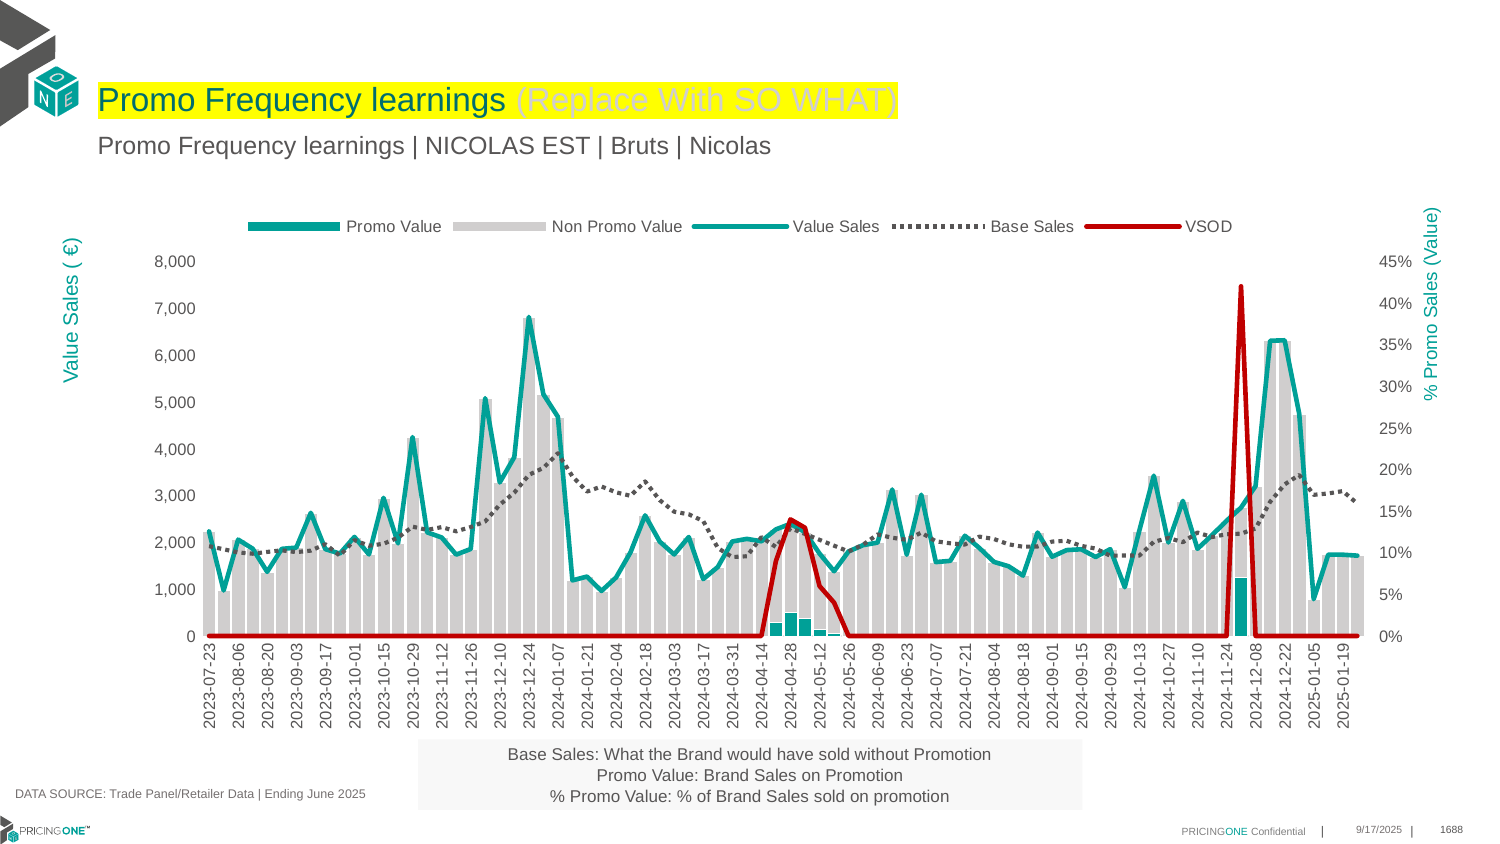

# Promo Frequency learnings (Replace With SO WHAT)
Promo Frequency learnings | NICOLAS EST | Bruts | Nicolas

### Chart

| Category | Promo Value | Non Promo Value | Value Sales | Base Sales | VSOD |
|---|---|---|---|---|---|
| 45130 | 0.0 | 2231.0 | 2231.0 | 1918.0 | 0.0 |
| 45137 | 0.0 | 970.0 | 970.0 | 1850.0 | 0.0 |
| 45144 | 0.0 | 2057.0 | 2057.0 | 1782.0 | 0.0 |
| 45151 | 0.0 | 1863.0 | 1863.0 | 1756.0 | 0.0 |
| 45158 | 0.0 | 1369.0 | 1369.0 | 1794.0 | 0.0 |
| 45165 | 0.0 | 1859.0 | 1859.0 | 1828.0 | 0.0 |
| 45172 | 0.0 | 1886.0 | 1886.0 | 1790.0 | 0.0 |
| 45179 | 0.0 | 2629.0 | 2629.0 | 1822.0 | 0.0 |
| 45186 | 0.0 | 1853.0 | 1853.0 | 1959.0 | 0.0 |
| 45193 | 0.0 | 1759.0 | 1759.0 | 1715.0 | 0.0 |
| 45200 | 0.0 | 2114.0 | 2114.0 | 2047.0 | 0.0 |
| 45207 | 0.0 | 1740.0 | 1740.0 | 1925.0 | 0.0 |
| 45214 | 0.0 | 2949.0 | 2949.0 | 1968.0 | 0.0 |
| 45221 | 0.0 | 1975.0 | 1975.0 | 2099.0 | 0.0 |
| 45228 | 0.0 | 4248.0 | 4248.0 | 2333.0 | 0.0 |
| 45235 | 0.0 | 2213.0 | 2213.0 | 2264.0 | 0.0 |
| 45242 | 0.0 | 2103.0 | 2103.0 | 2324.0 | 0.0 |
| 45249 | 0.0 | 1736.0 | 1736.0 | 2234.0 | 0.0 |
| 45256 | 0.0 | 1857.0 | 1857.0 | 2325.0 | 0.0 |
| 45263 | 0.0 | 5078.0 | 5078.0 | 2446.0 | 0.0 |
| 45270 | 0.0 | 3279.0 | 3279.0 | 2803.0 | 0.0 |
| 45277 | 0.0 | 3820.0 | 3820.0 | 3060.0 | 0.0 |
| 45284 | 0.0 | 6814.0 | 6814.0 | 3440.0 | 0.0 |
| 45291 | 0.0 | 5162.0 | 5162.0 | 3590.0 | 0.0 |
| 45298 | 0.0 | 4680.0 | 4680.0 | 3902.0 | 0.0 |
| 45305 | 0.0 | 1186.0 | 1186.0 | 3409.0 | 0.0 |
| 45312 | 0.0 | 1268.0 | 1268.0 | 3083.0 | 0.0 |
| 45319 | 0.0 | 960.0 | 960.0 | 3192.0 | 0.0 |
| 45326 | 0.0 | 1248.0 | 1248.0 | 3066.0 | 0.0 |
| 45333 | 0.0 | 1786.0 | 1786.0 | 2992.0 | 0.0 |
| 45340 | 0.0 | 2575.0 | 2575.0 | 3301.0 | 0.0 |
| 45347 | 0.0 | 2014.0 | 2014.0 | 2900.0 | 0.0 |
| 45354 | 0.0 | 1740.0 | 1740.0 | 2653.0 | 0.0 |
| 45361 | 0.0 | 2113.0 | 2113.0 | 2597.0 | 0.0 |
| 45368 | 0.0 | 1214.0 | 1214.0 | 2454.0 | 0.0 |
| 45375 | 0.0 | 1472.0 | 1472.0 | 1877.0 | 0.0 |
| 45382 | 0.0 | 2017.0 | 2017.0 | 1684.0 | 0.0 |
| 45389 | 0.0 | 2072.0 | 2072.0 | 1702.0 | 0.0 |
| 45396 | 0.0 | 2021.0 | 2021.0 | 2110.0 | 0.0 |
| 45403 | 294.0 | 1982.0 | 2276.0 | 1898.0 | 0.09 |
| 45410 | 500.0 | 1894.0 | 2394.0 | 2301.0 | 0.14 |
| 45417 | 388.0 | 1827.0 | 2215.0 | 2178.0 | 0.13 |
| 45424 | 146.0 | 1614.0 | 1760.0 | 2052.0 | 0.06 |
| 45431 | 60.0 | 1322.0 | 1382.0 | 1927.0 | 0.04 |
| 45438 | 0.0 | 1804.0 | 1804.0 | 1804.0 | 0.0 |
| 45445 | 0.0 | 1939.0 | 1939.0 | 1950.0 | 0.0 |
| 45452 | 0.0 | 1993.0 | 1993.0 | 2167.0 | 0.0 |
| 45459 | 0.0 | 3127.0 | 3127.0 | 2096.0 | 0.0 |
| 45466 | 0.0 | 1733.0 | 1733.0 | 2054.0 | 0.0 |
| 45473 | 0.0 | 3016.0 | 3016.0 | 2205.0 | 0.0 |
| 45480 | 0.0 | 1577.0 | 1577.0 | 2021.0 | 0.0 |
| 45487 | 0.0 | 1604.0 | 1604.0 | 1978.0 | 0.0 |
| 45494 | 0.0 | 2139.0 | 2139.0 | 1951.0 | 0.0 |
| 45501 | 0.0 | 1877.0 | 1877.0 | 2121.0 | 0.0 |
| 45508 | 0.0 | 1581.0 | 1581.0 | 2070.0 | 0.0 |
| 45515 | 0.0 | 1489.0 | 1489.0 | 1956.0 | 0.0 |
| 45522 | 0.0 | 1288.0 | 1288.0 | 1905.0 | 0.0 |
| 45529 | 0.0 | 2208.0 | 2208.0 | 1910.0 | 0.0 |
| 45536 | 0.0 | 1692.0 | 1692.0 | 2014.0 | 0.0 |
| 45543 | 0.0 | 1833.0 | 1833.0 | 2032.0 | 0.0 |
| 45550 | 0.0 | 1850.0 | 1850.0 | 1924.0 | 0.0 |
| 45557 | 0.0 | 1685.0 | 1685.0 | 1866.0 | 0.0 |
| 45564 | 0.0 | 1853.0 | 1853.0 | 1713.0 | 0.0 |
| 45571 | 0.0 | 1040.0 | 1040.0 | 1718.0 | 0.0 |
| 45578 | 0.0 | 2245.0 | 2245.0 | 1714.0 | 0.0 |
| 45585 | 0.0 | 3423.0 | 3423.0 | 2009.0 | 0.0 |
| 45592 | 0.0 | 1994.0 | 1994.0 | 2091.0 | 0.0 |
| 45599 | 0.0 | 2885.0 | 2885.0 | 2002.0 | 0.0 |
| 45606 | 0.0 | 1860.0 | 1860.0 | 2207.0 | 0.0 |
| 45613 | 0.0 | 2149.0 | 2149.0 | 2112.0 | 0.0 |
| 45620 | 0.0 | 2458.0 | 2458.0 | 2172.0 | 0.0 |
| 45627 | 1261.0 | 1478.0 | 2739.0 | 2183.0 | 0.42 |
| 45634 | 0.0 | 3203.0 | 3203.0 | 2295.0 | 0.0 |
| 45641 | 0.0 | 6305.0 | 6305.0 | 2865.0 | 0.0 |
| 45648 | 0.0 | 6314.0 | 6314.0 | 3237.0 | 0.0 |
| 45655 | 0.0 | 4745.0 | 4745.0 | 3440.0 | 0.0 |
| 45662 | 0.0 | 785.0 | 785.0 | 3013.0 | 0.0 |
| 45669 | 0.0 | 1737.0 | 1737.0 | 3042.0 | 0.0 |
| 45676 | 0.0 | 1734.0 | 1734.0 | 3093.0 | 0.0 |
| 45683 | 0.0 | 1714.0 | 1714.0 | 2826.0 | 0.0 |
% Promo Sales (Value)
Value Sales ( €)
Base Sales: What the Brand would have sold without Promotion
Promo Value: Brand Sales on Promotion
% Promo Value: % of Brand Sales sold on promotion
DATA SOURCE: Trade Panel/Retailer Data | Ending June 2025

9/17/2025
1688